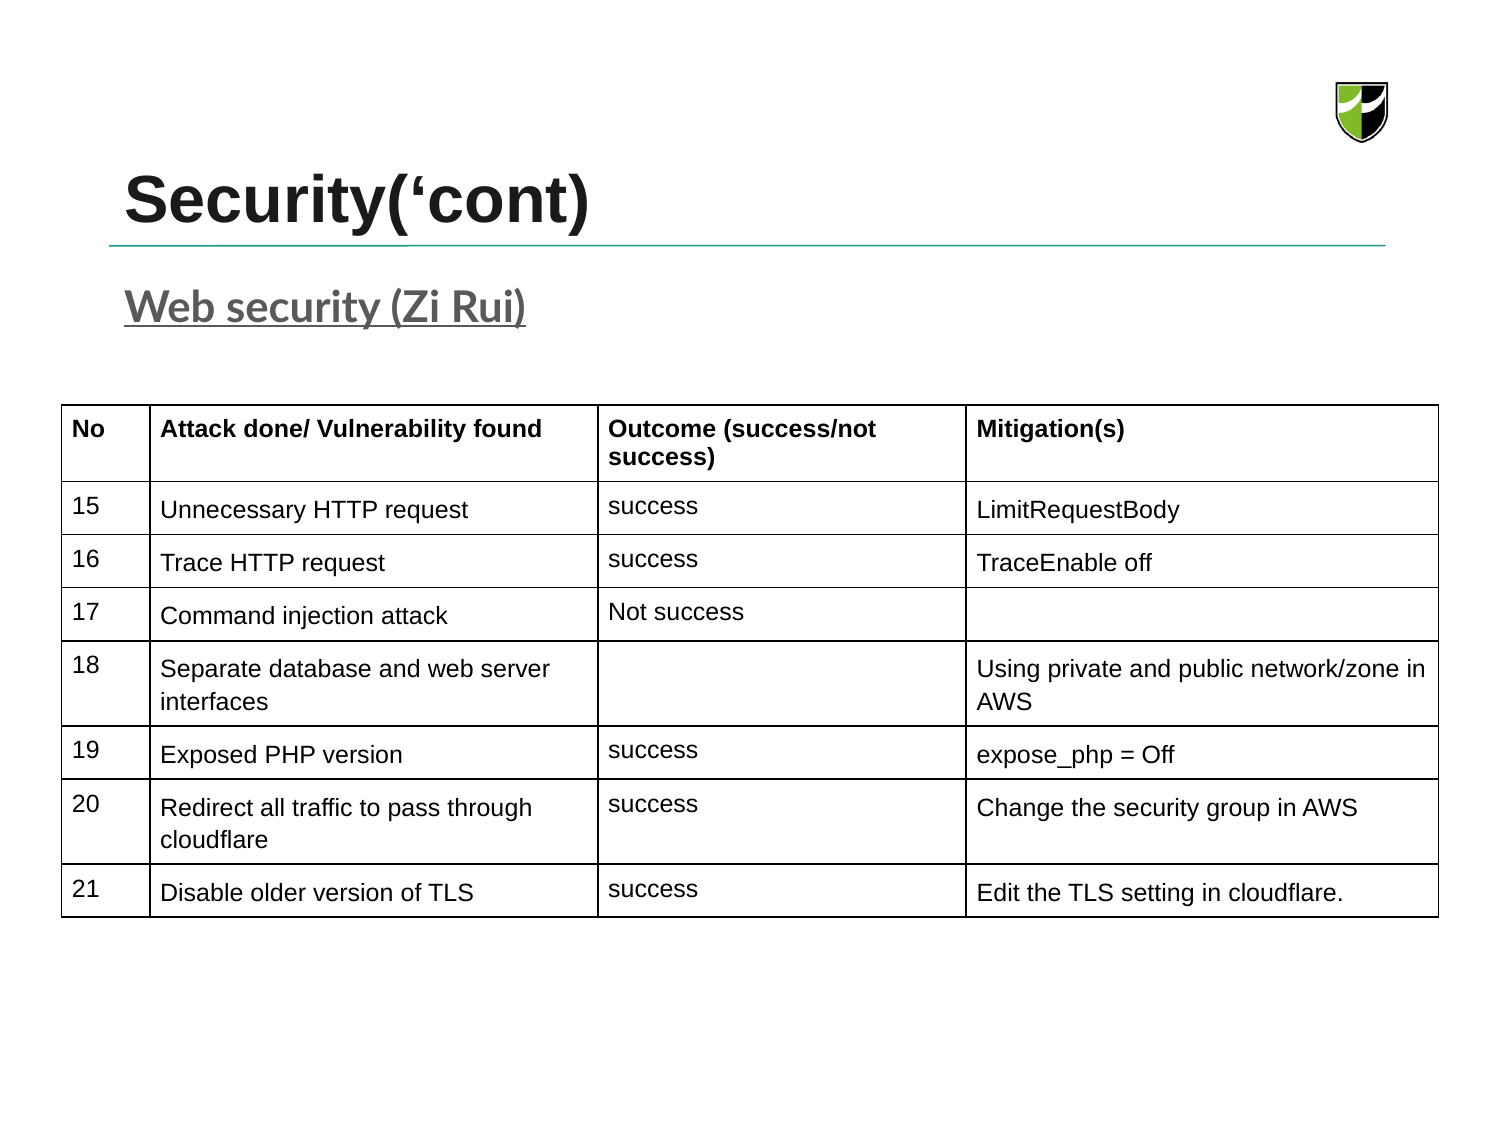

# Security(‘cont)
Web security (Zi Rui)

| No | Attack done/ Vulnerability found | Outcome (success/not success) | Mitigation(s) |
| --- | --- | --- | --- |
| 15 | Unnecessary HTTP request | success | LimitRequestBody |
| 16 | Trace HTTP request | success | TraceEnable off |
| 17 | Command injection attack | Not success |  |
| 18 | Separate database and web server interfaces |  | Using private and public network/zone in AWS |
| 19 | Exposed PHP version | success | expose\_php = Off |
| 20 | Redirect all traffic to pass through cloudflare | success | Change the security group in AWS |
| 21 | Disable older version of TLS | success | Edit the TLS setting in cloudflare. |